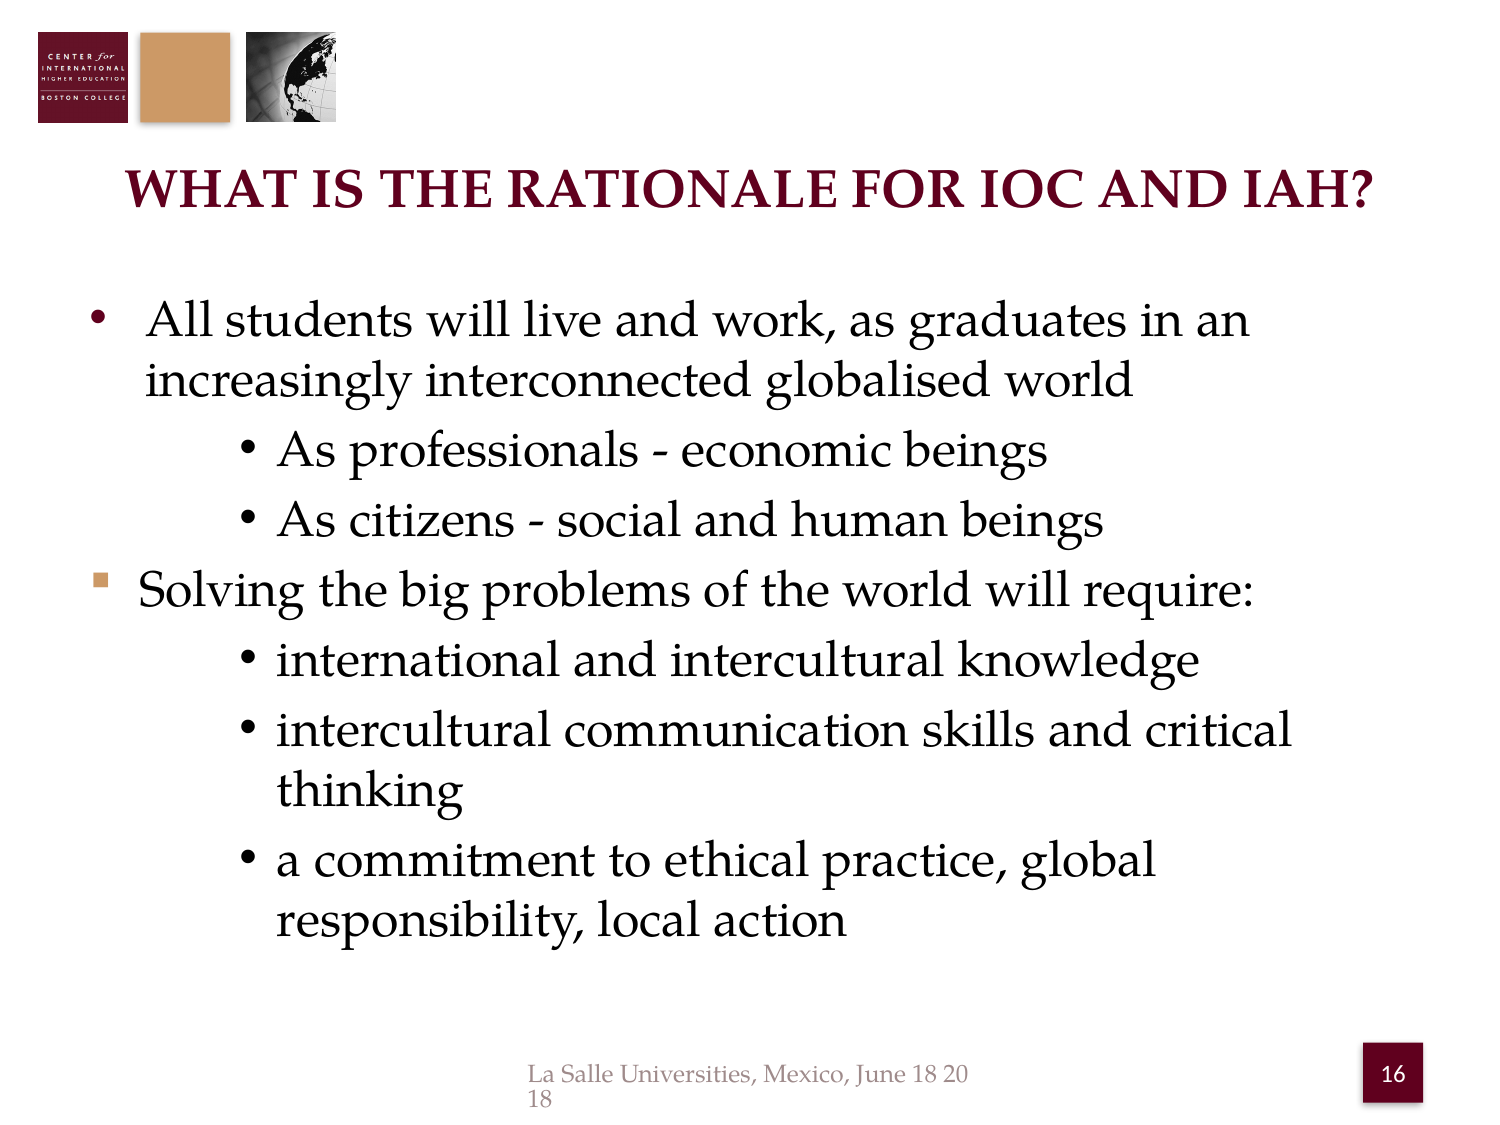

# What is the rationale for IoC and IaH?
All students will live and work, as graduates in an increasingly interconnected globalised world
As professionals - economic beings
As citizens - social and human beings
Solving the big problems of the world will require:
international and intercultural knowledge
intercultural communication skills and critical thinking
a commitment to ethical practice, global responsibility, local action

La Salle Universities, Mexico, June 18 2018